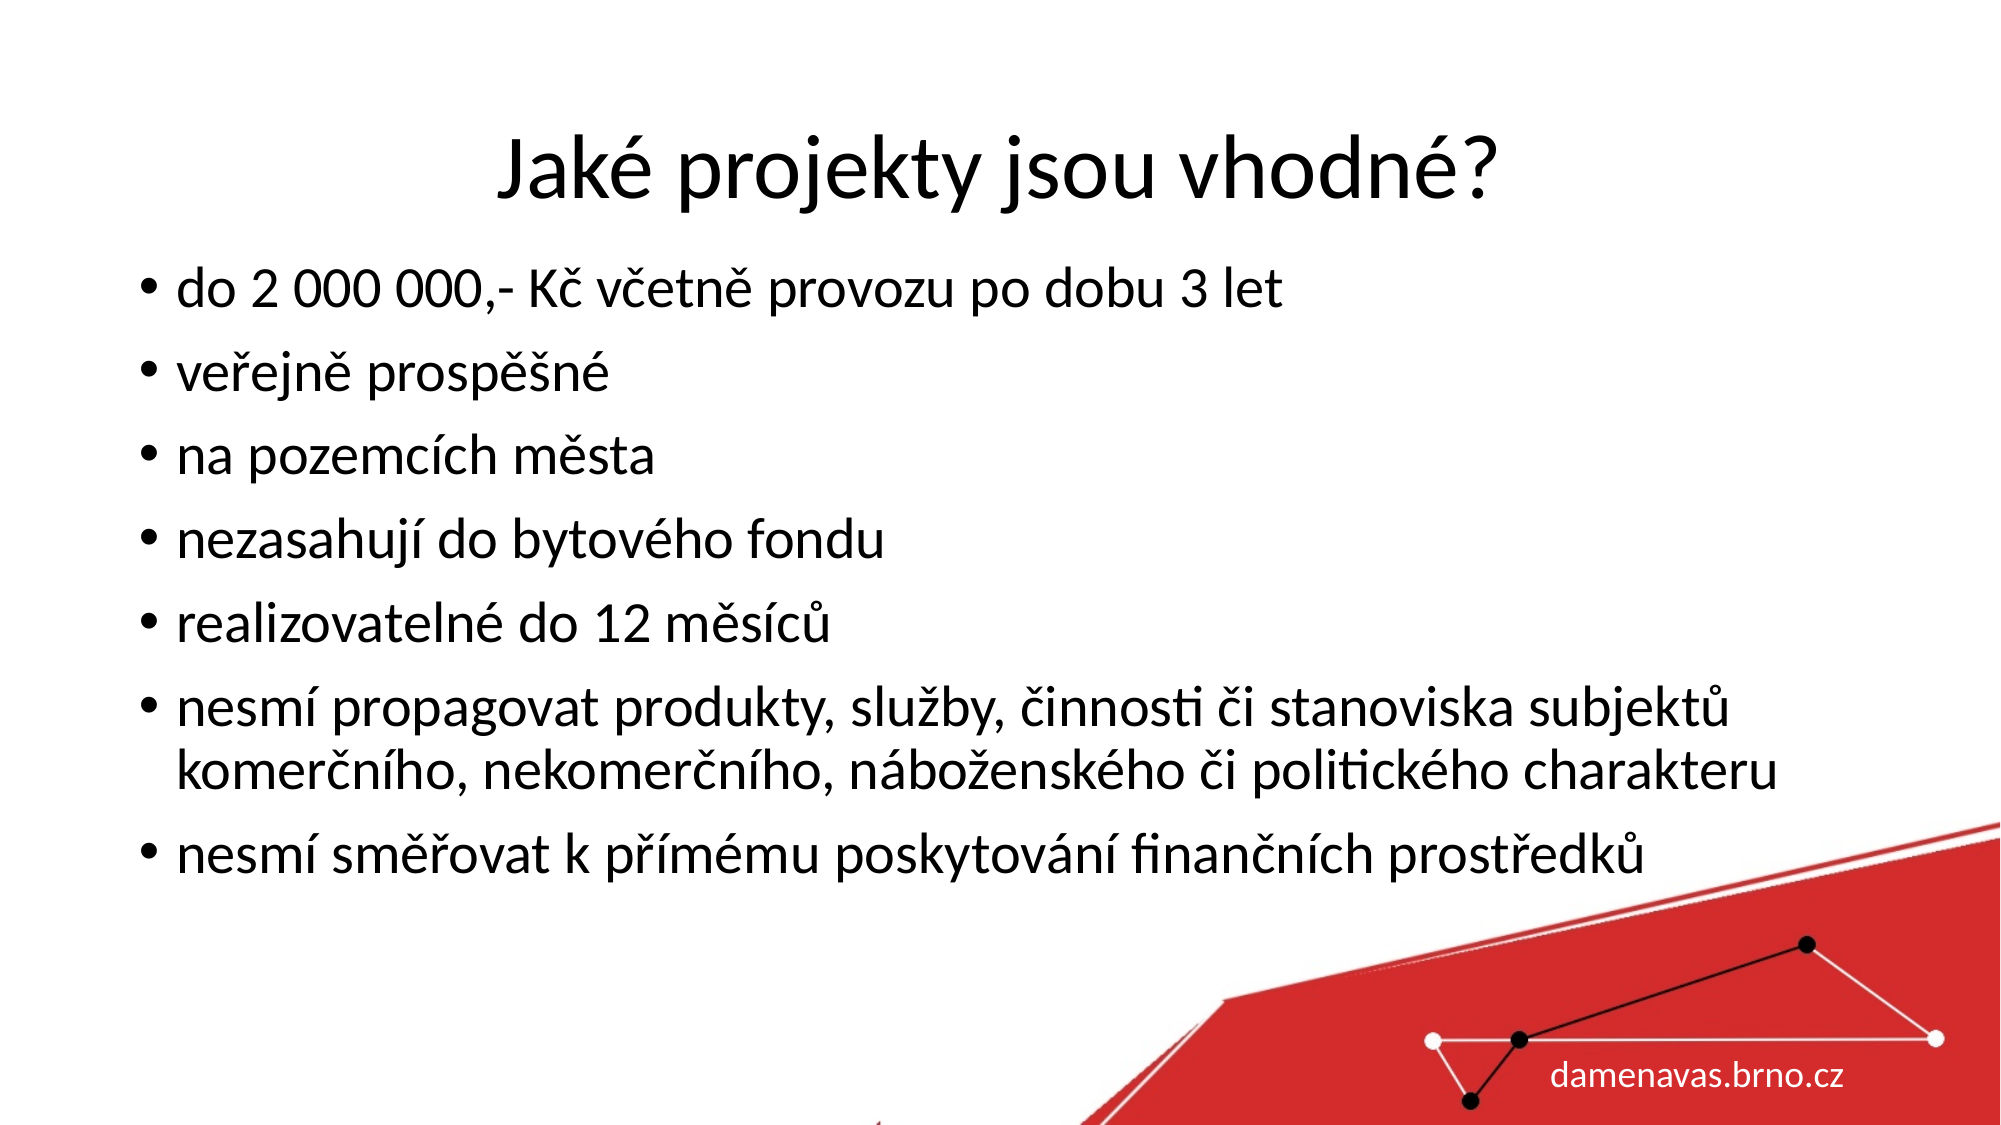

# Jaké projekty jsou vhodné?
do 2 000 000,- Kč včetně provozu po dobu 3 let
veřejně prospěšné
na pozemcích města
nezasahují do bytového fondu
realizovatelné do 12 měsíců
nesmí propagovat produkty, služby, činnosti či stanoviska subjektů komerčního, nekomerčního, náboženského či politického charakteru
nesmí směřovat k přímému poskytování finančních prostředků